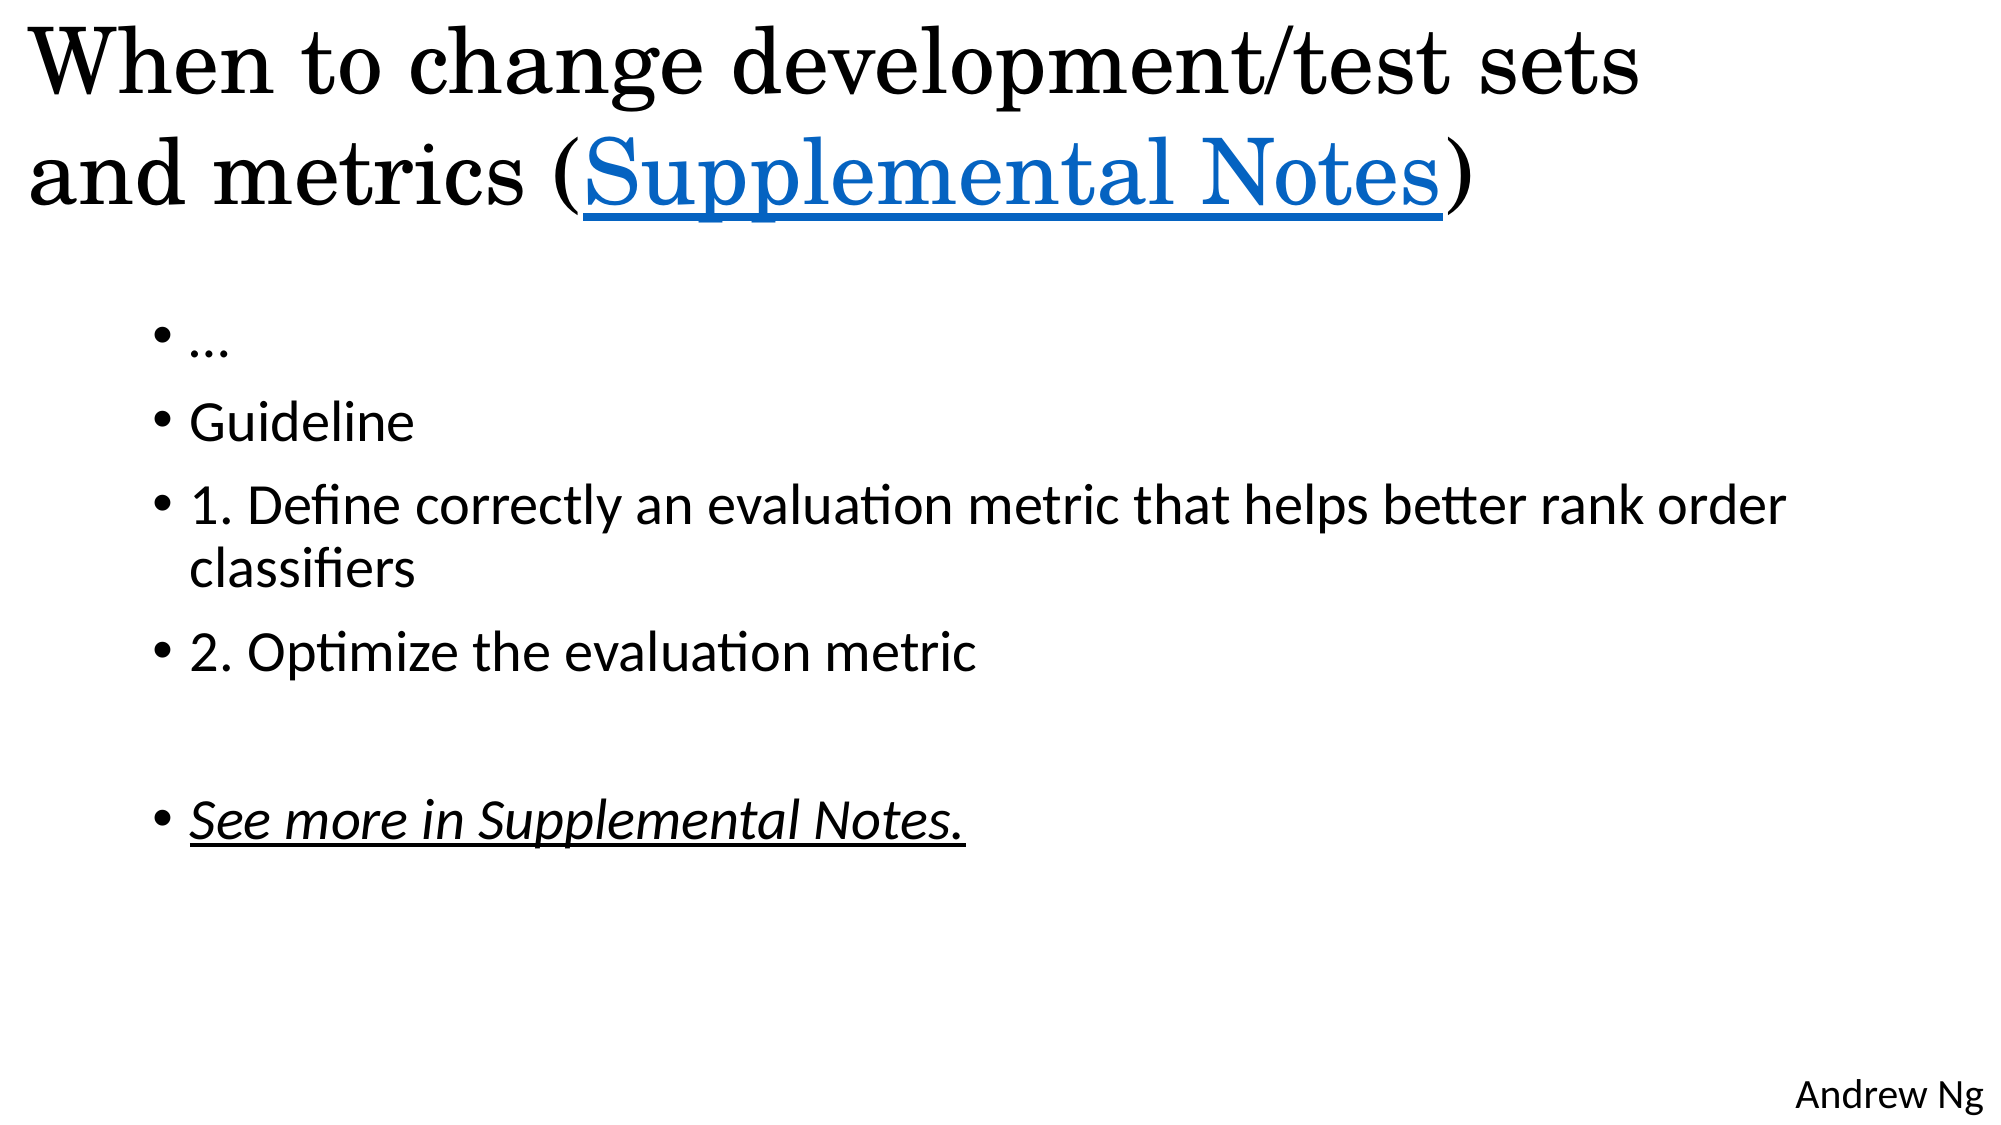

# When to change development/test sets and metrics (Supplemental Notes)
…
Guideline
1. Define correctly an evaluation metric that helps better rank order classifiers
2. Optimize the evaluation metric

See more in Supplemental Notes.